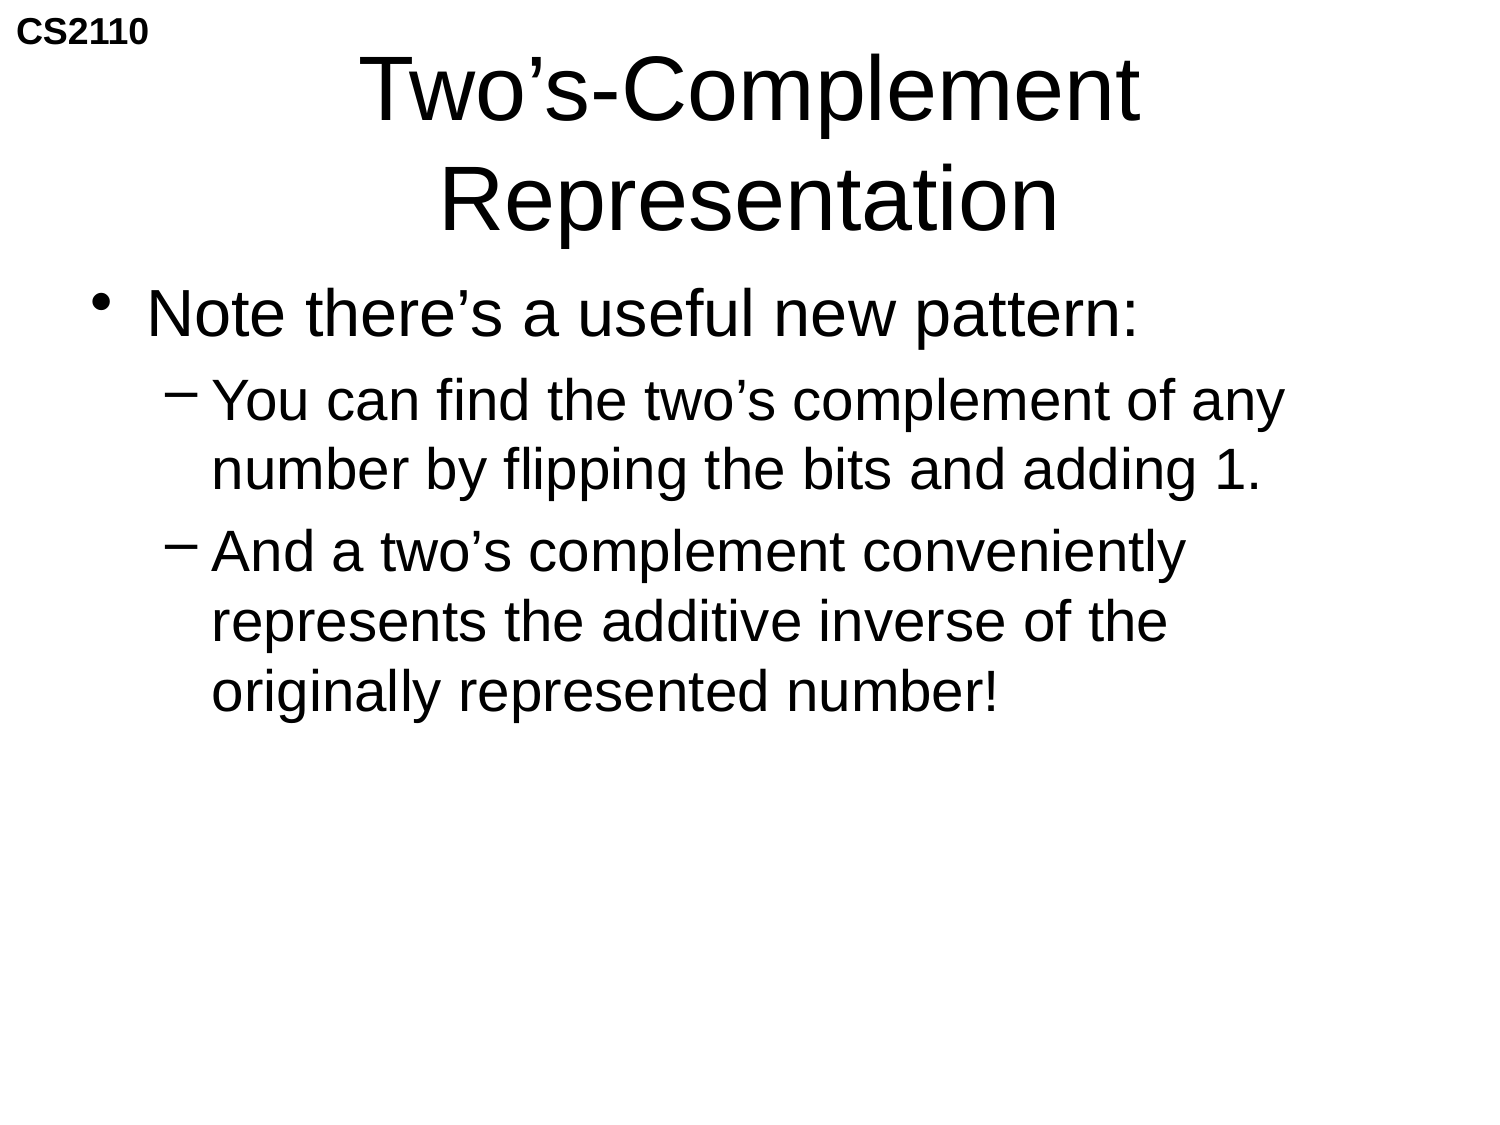

# Two’s-Complement Representation
Note there’s a useful new pattern:
You can find the two’s complement of any number by flipping the bits and adding 1.
And a two’s complement conveniently represents the additive inverse of the originally represented number!